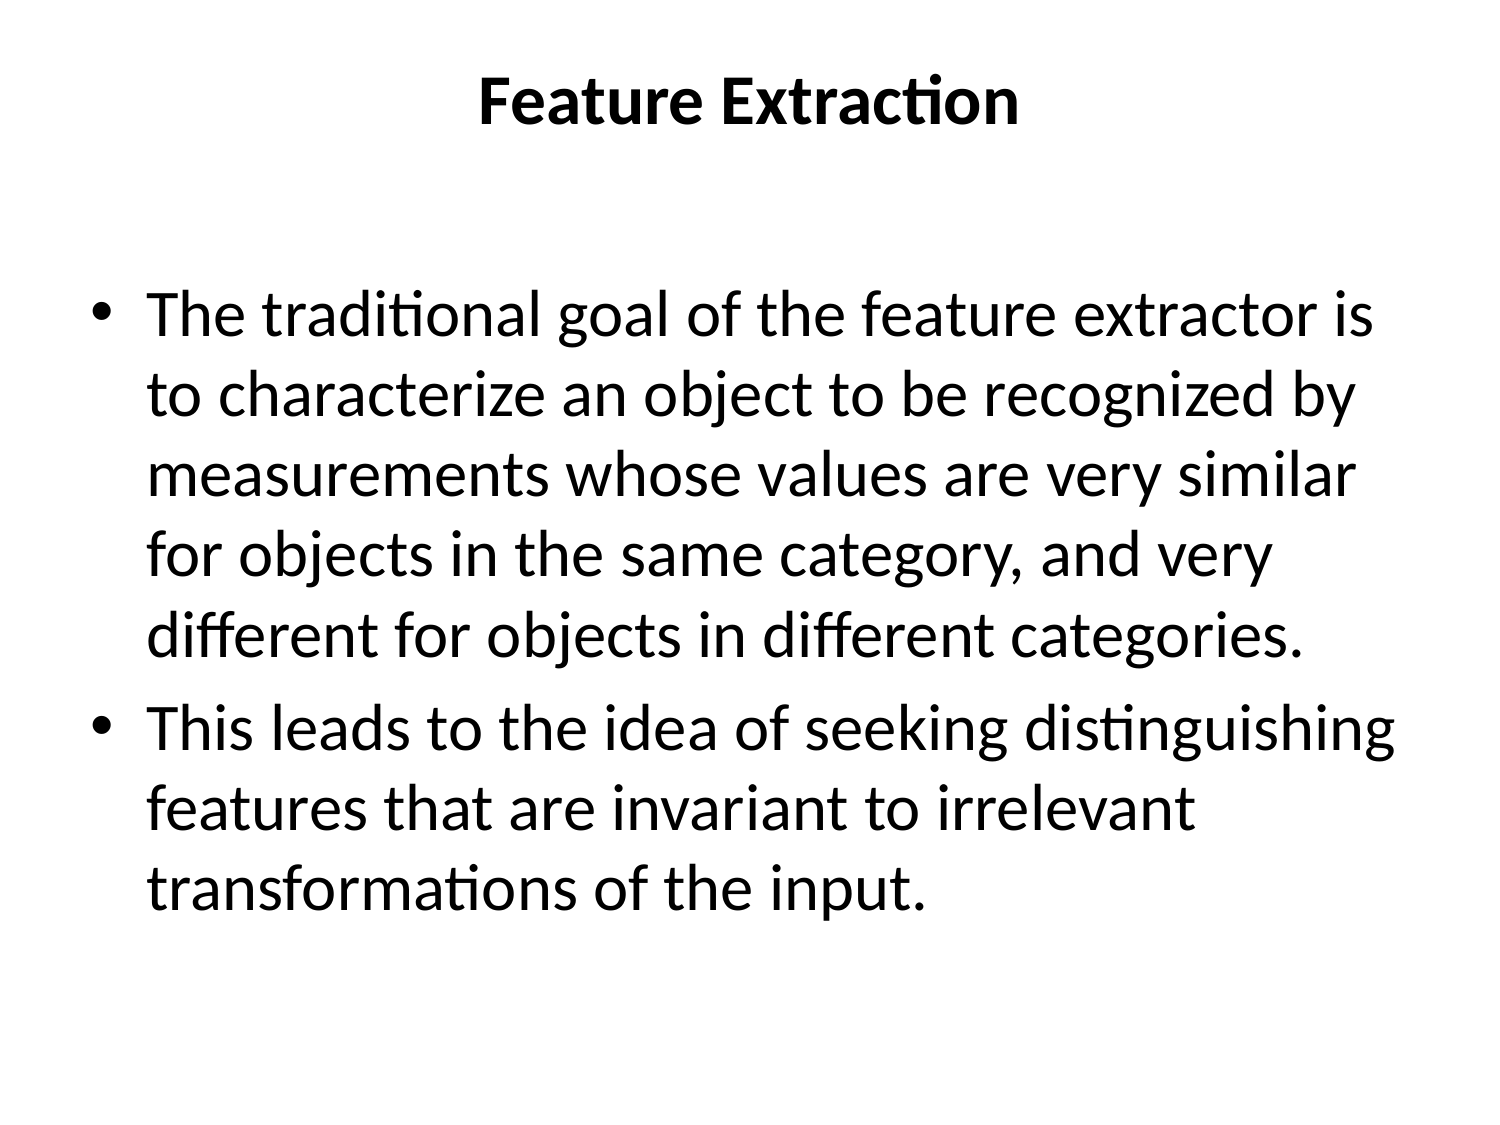

# Feature Extraction
The traditional goal of the feature extractor is to characterize an object to be recognized by measurements whose values are very similar for objects in the same category, and very different for objects in different categories.
This leads to the idea of seeking distinguishing features that are invariant to irrelevant transformations of the input.